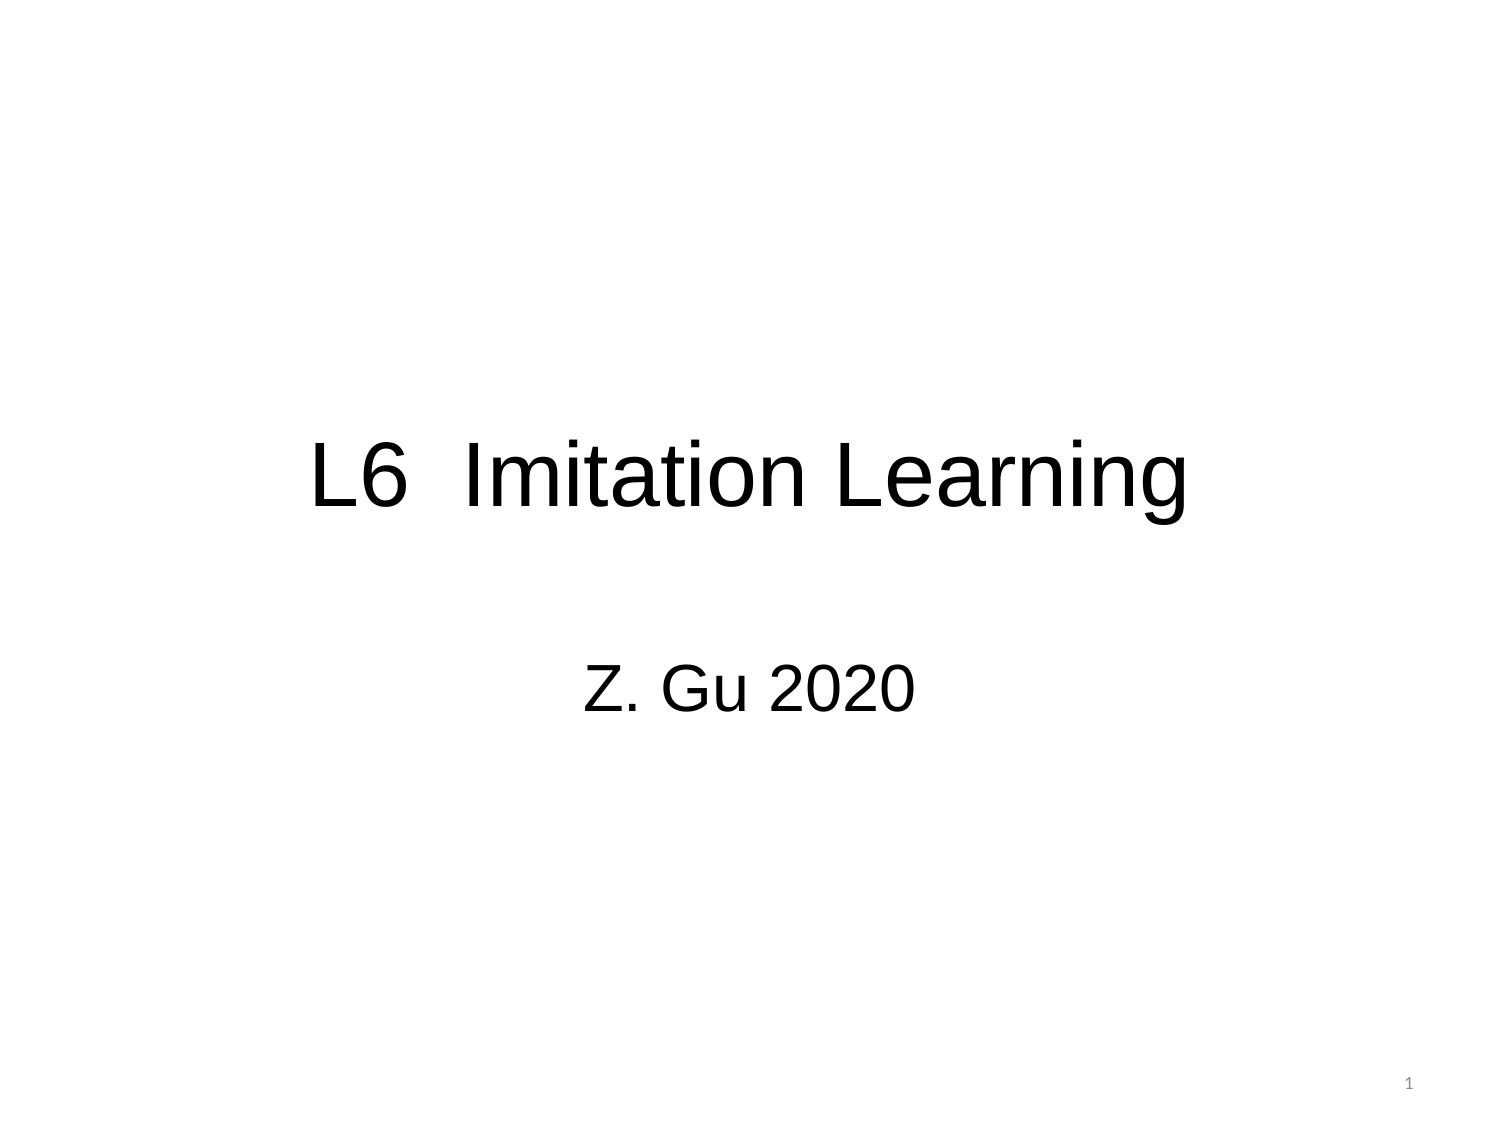

# L6  Imitation Learning
Z. Gu 2020

1